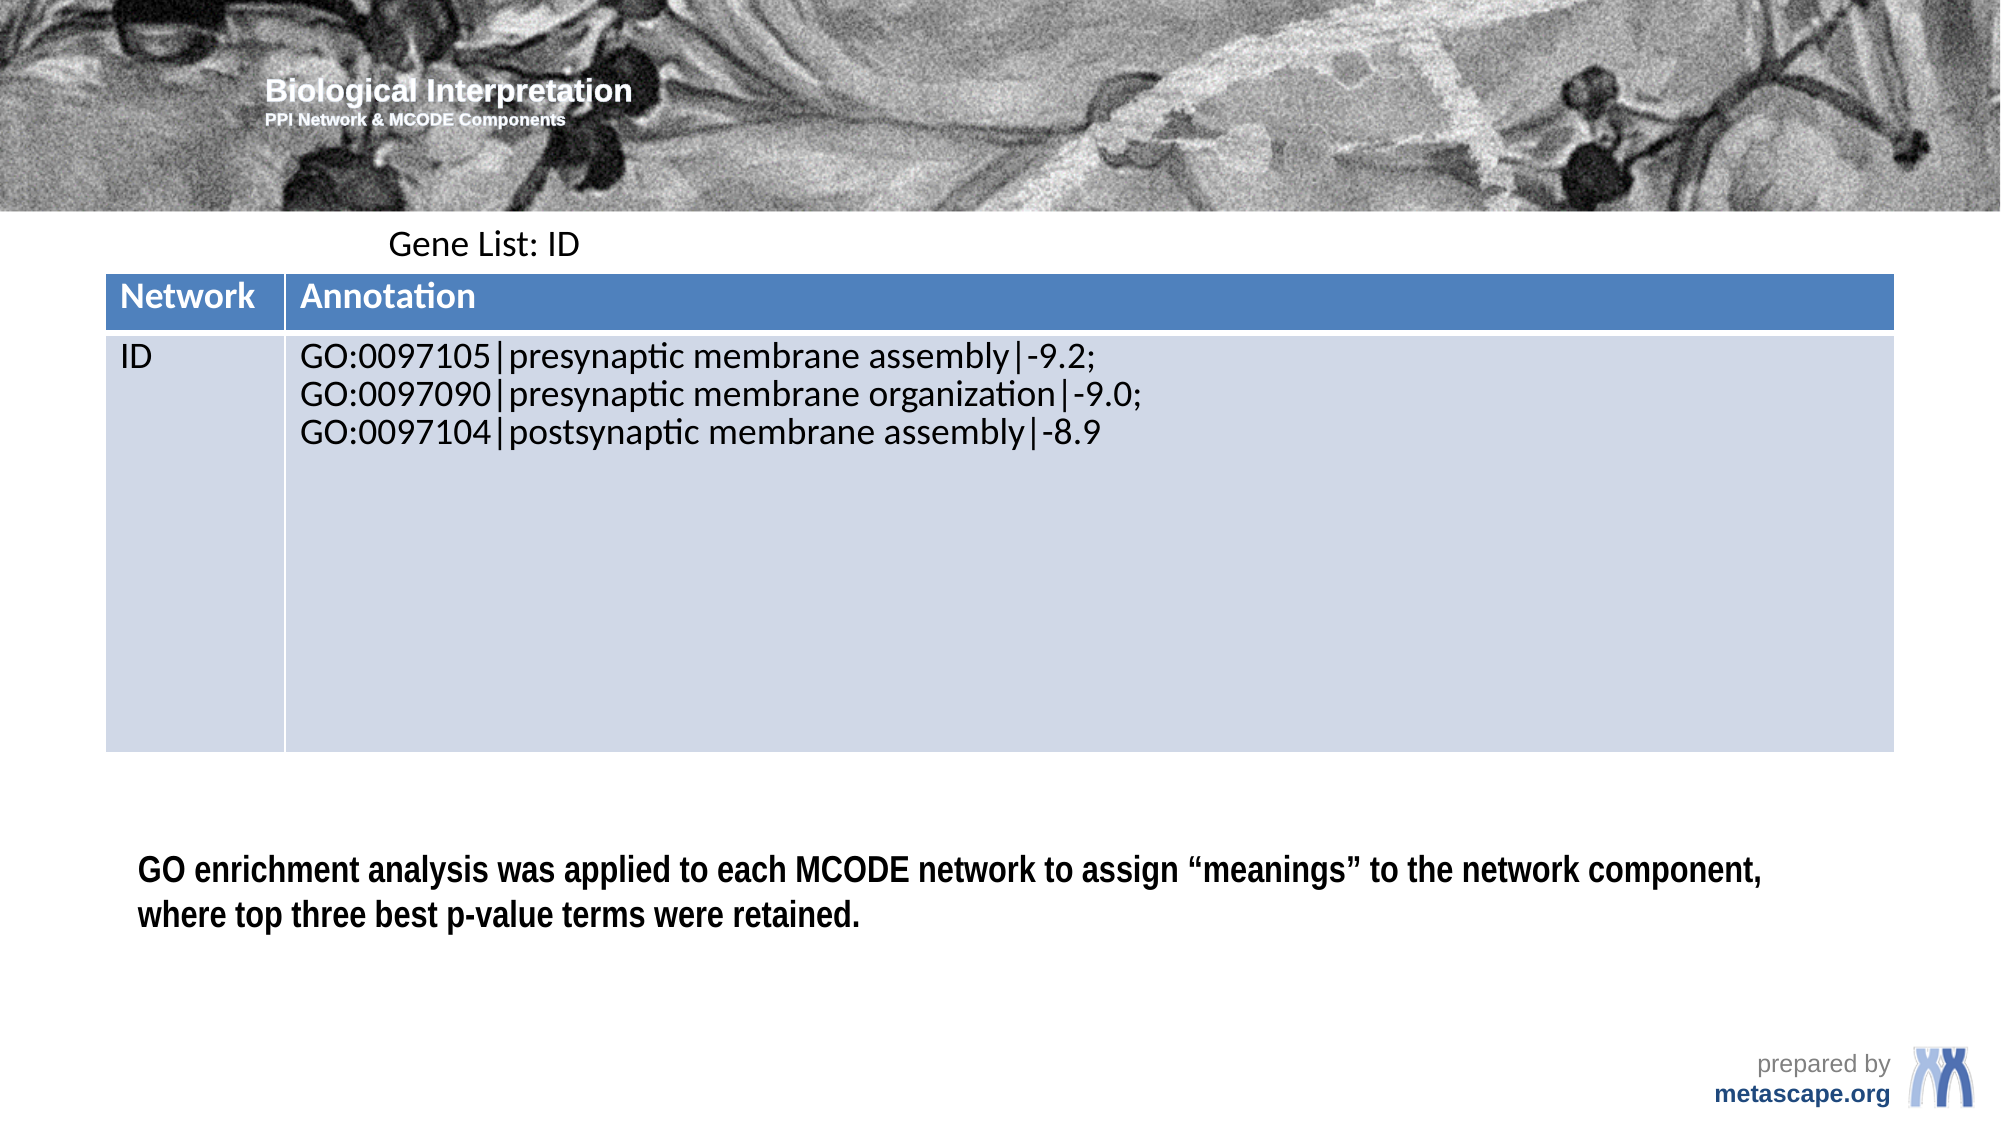

Biological Interpretation
PPI Network & MCODE Components
Gene List: ID
| Network | Annotation |
| --- | --- |
| ID | GO:0097105|presynaptic membrane assembly|-9.2; GO:0097090|presynaptic membrane organization|-9.0; GO:0097104|postsynaptic membrane assembly|-8.9 |
GO enrichment analysis was applied to each MCODE network to assign “meanings” to the network component, where top three best p-value terms were retained.